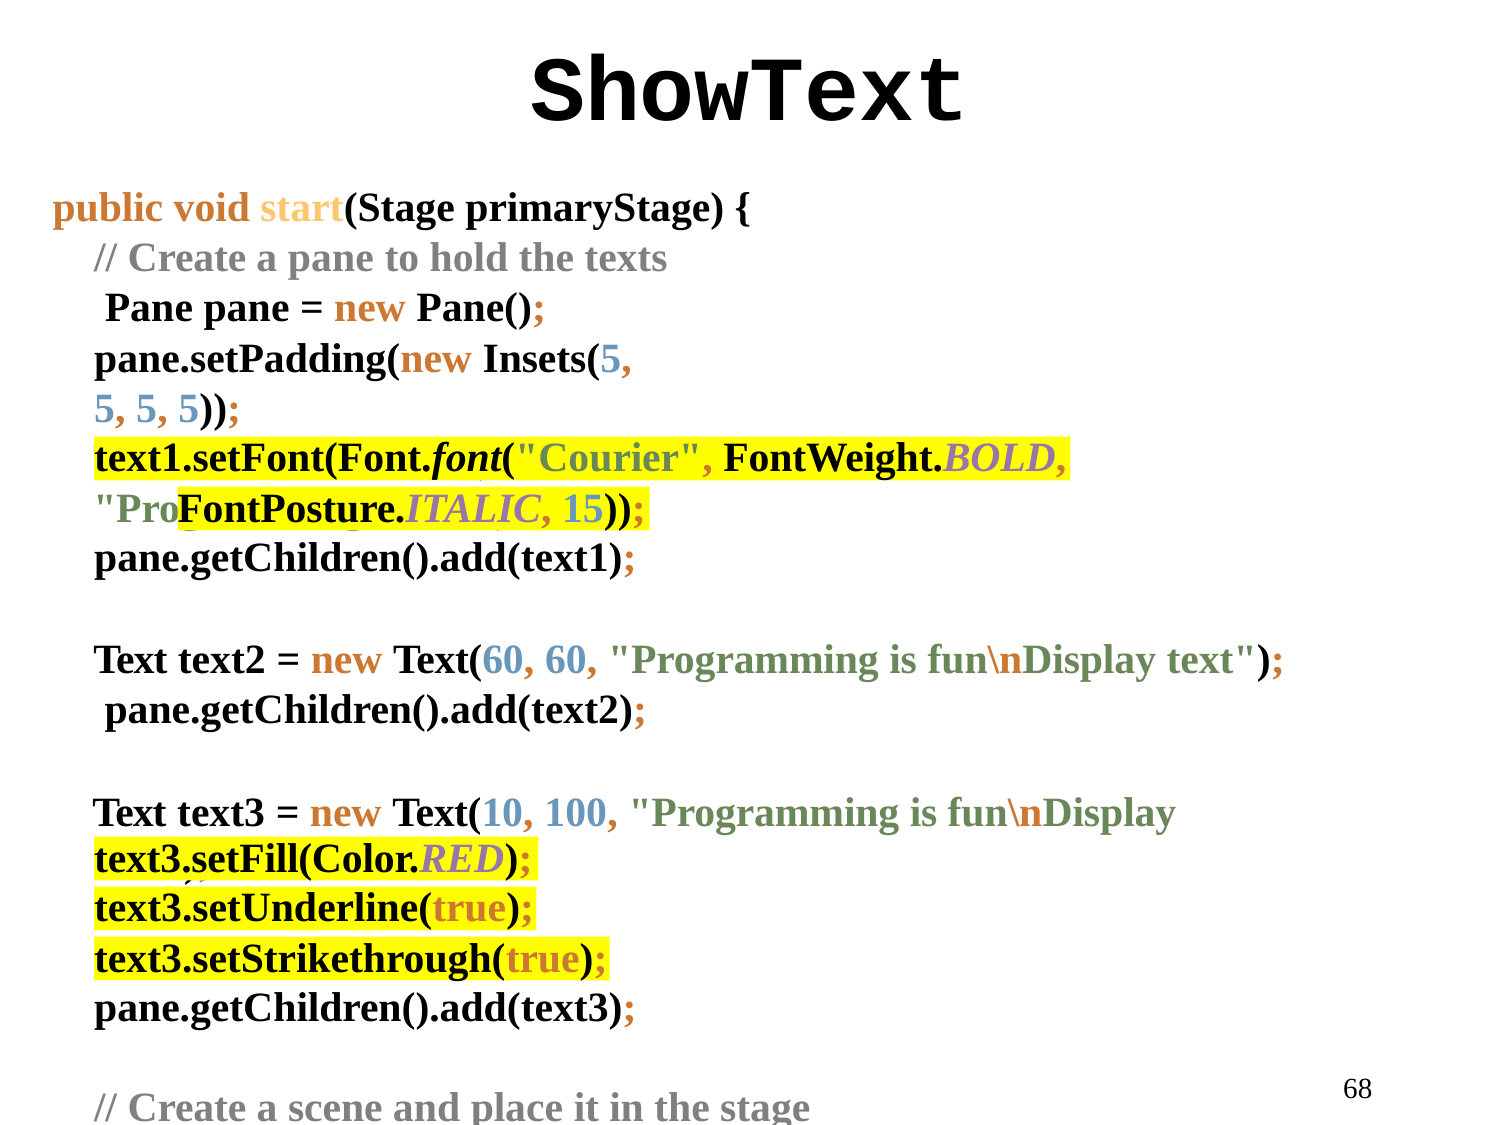

# ShowText
public void start(Stage primaryStage) {
// Create a pane to hold the texts  Pane pane = new Pane();
pane.setPadding(new Insets(5, 5, 5, 5));
Text text1 = new Text(20, 20, "Programming is fun");
text1.setFont(Font.font("Courier", FontWeight.BOLD,
FontPosture.ITALIC, 15));
pane.getChildren().add(text1);

Text text2 = new Text(60, 60, "Programming is fun\nDisplay text");  pane.getChildren().add(text2);

Text text3 = new Text(10, 100, "Programming is fun\nDisplay text");
text3.setFill(Color.RED);
text3.setUnderline(true);
text3.setStrikethrough(true);
pane.getChildren().add(text3);
68
// Create a scene and place it in the stage